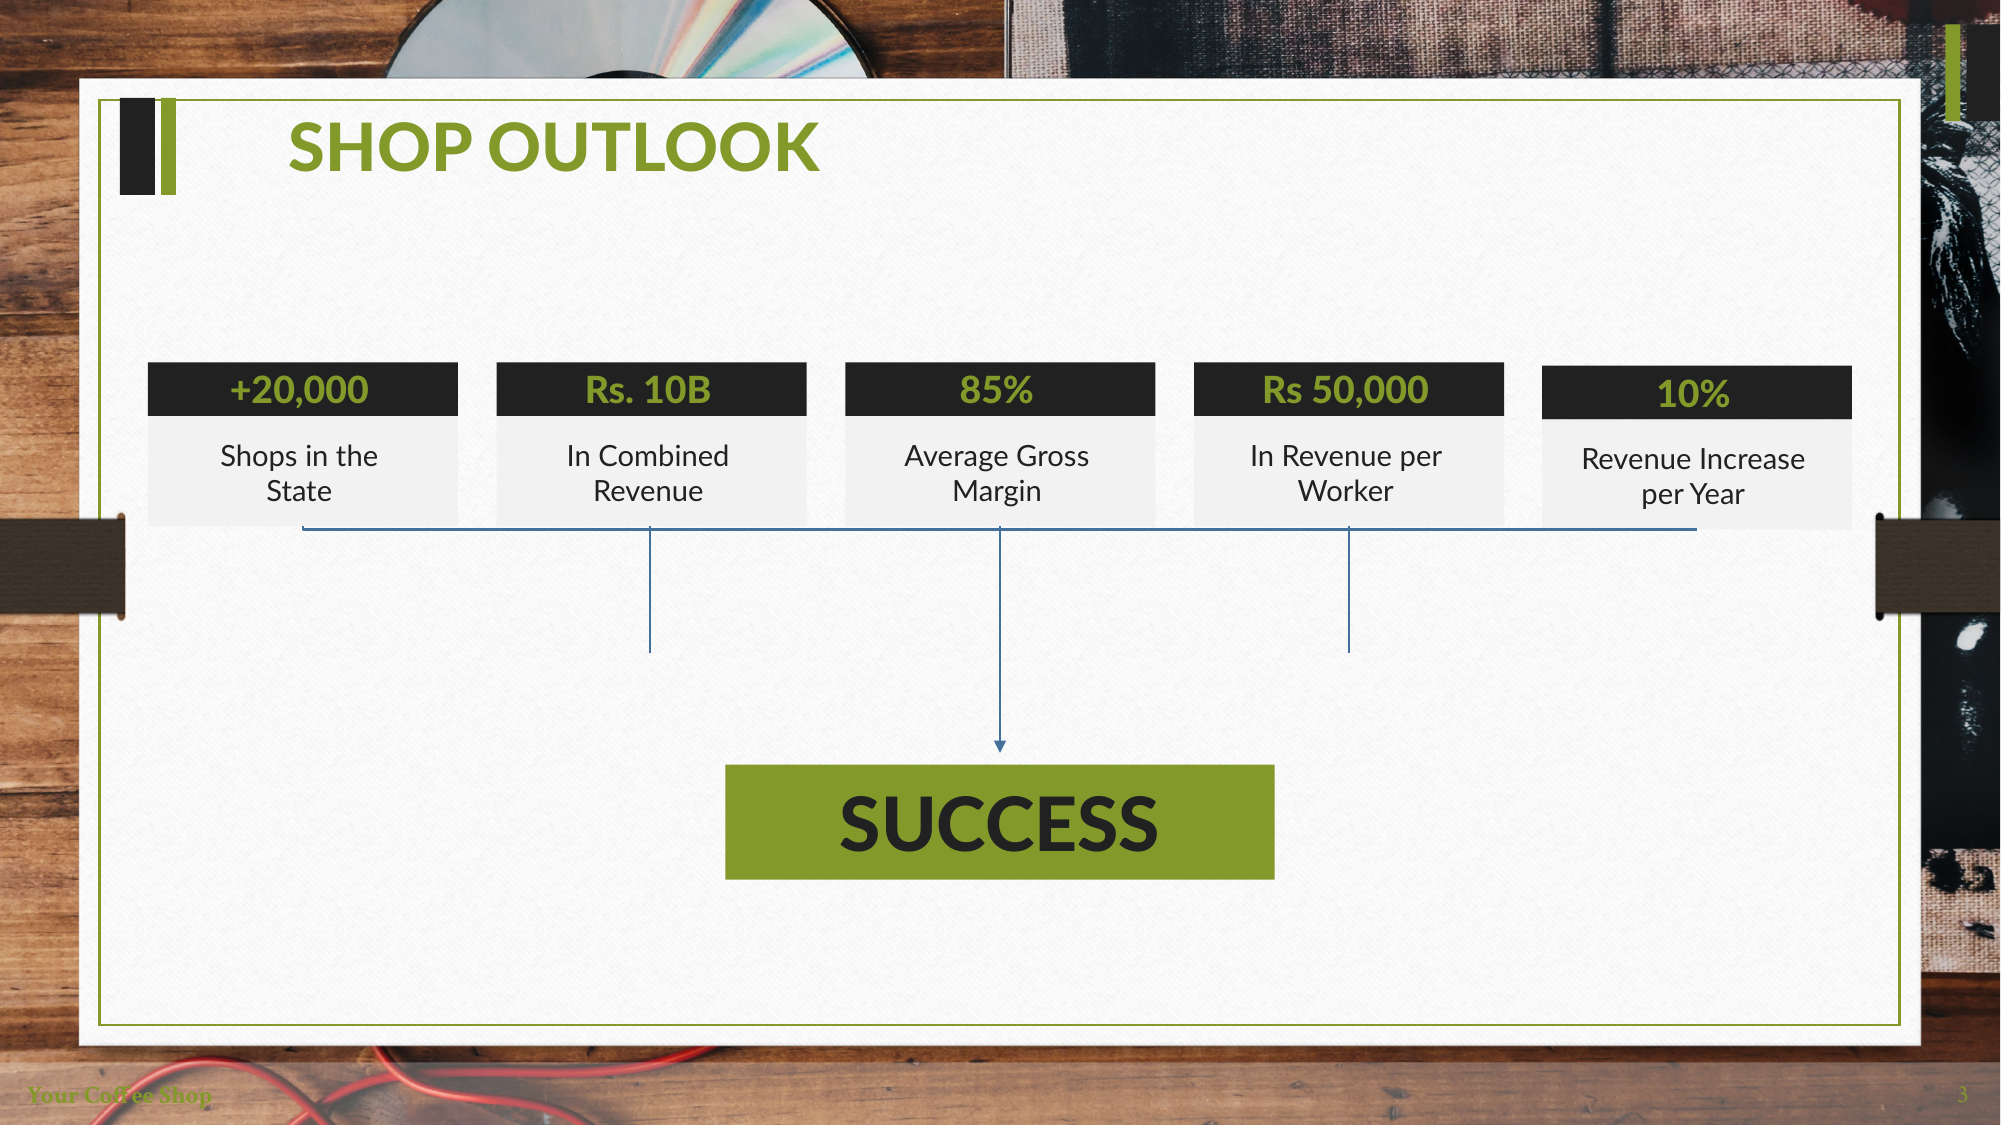

SHOP OUTLOOK
+20,000

Shops in the State
Rs. 10B

In Combined Revenue
85%

Average Gross Margin
Rs 50,000

In Revenue per Worker
10%

Revenue Increase per Year

SUCCESS